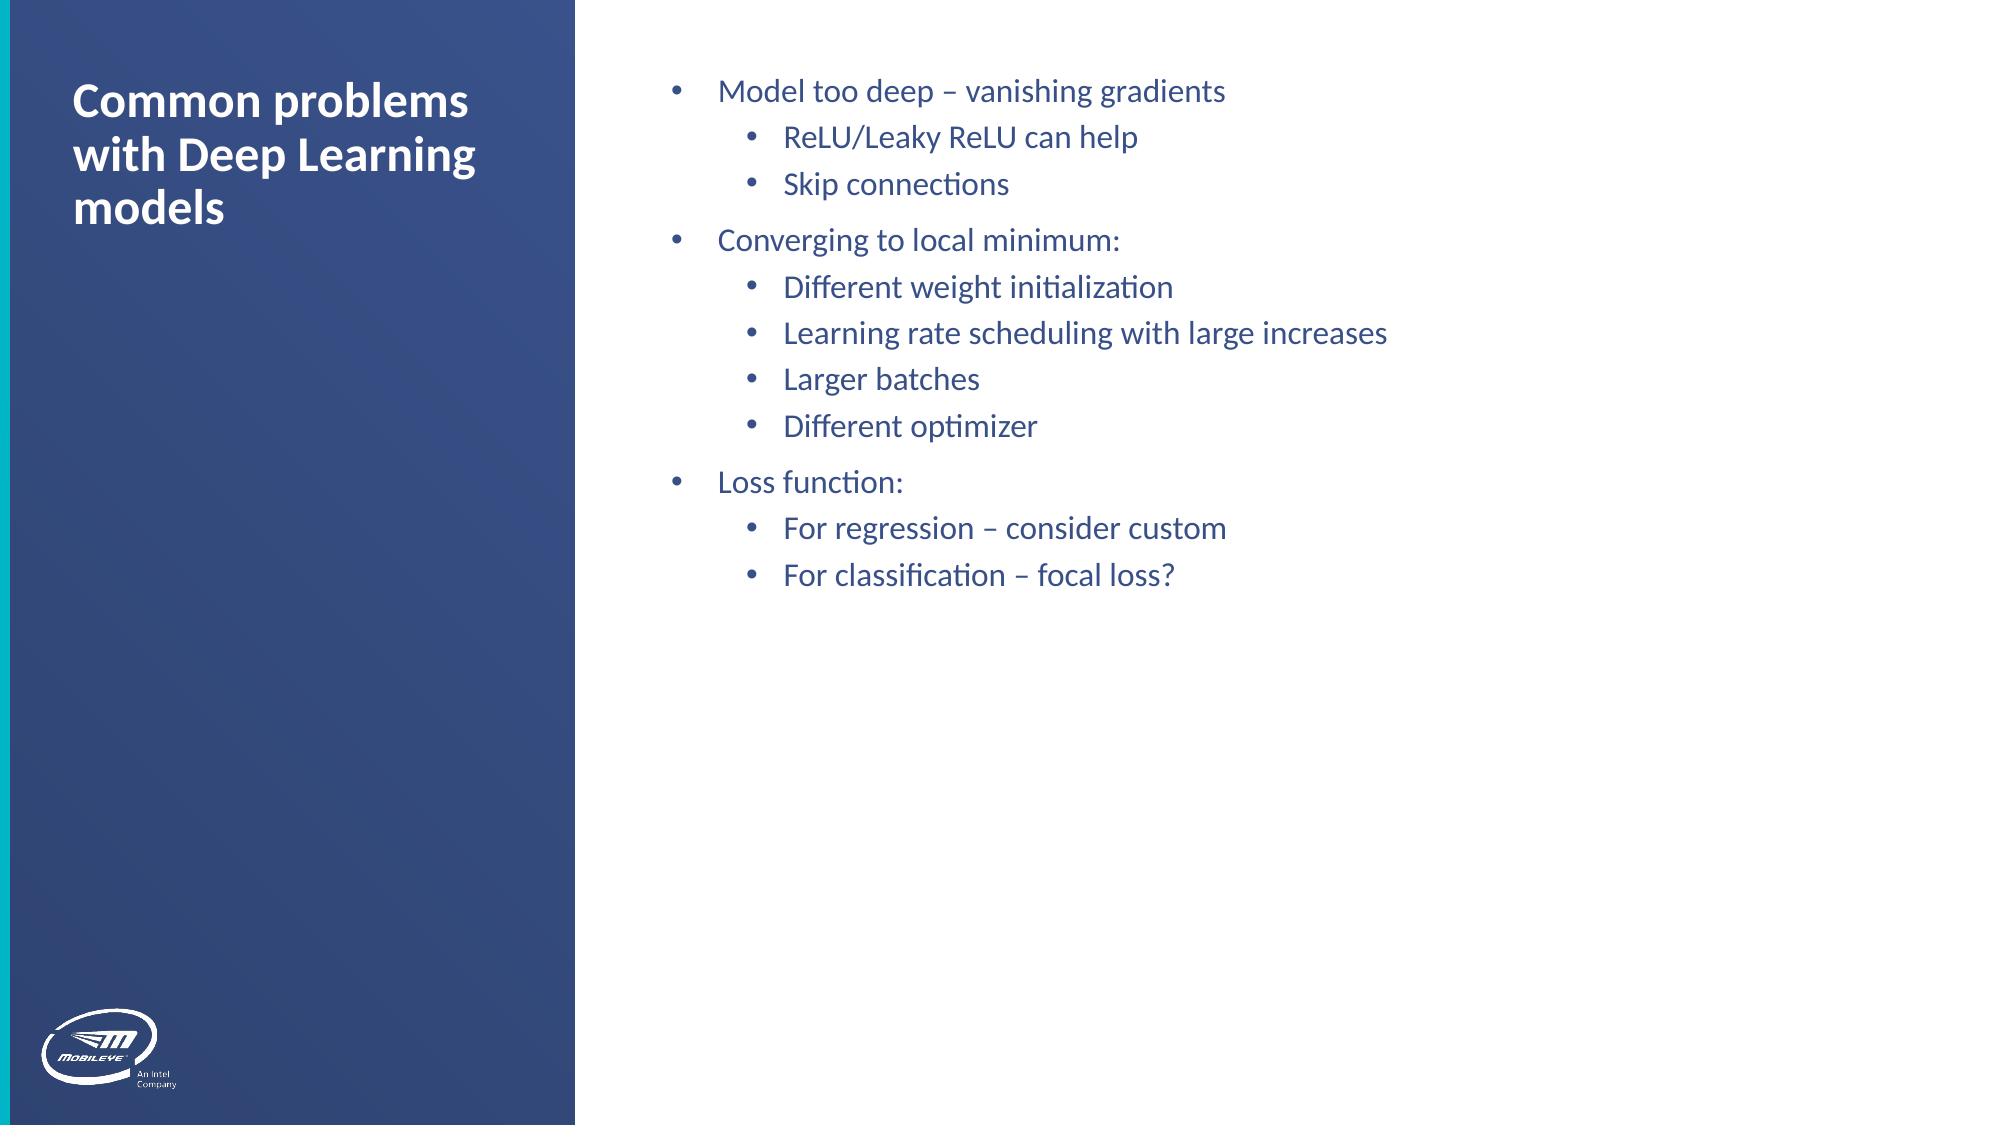

Model too deep – vanishing gradients
ReLU/Leaky ReLU can help
Skip connections
Converging to local minimum:
Different weight initialization
Learning rate scheduling with large increases
Larger batches
Different optimizer
Loss function:
For regression – consider custom
For classification – focal loss?

Common problems with Deep Learning models